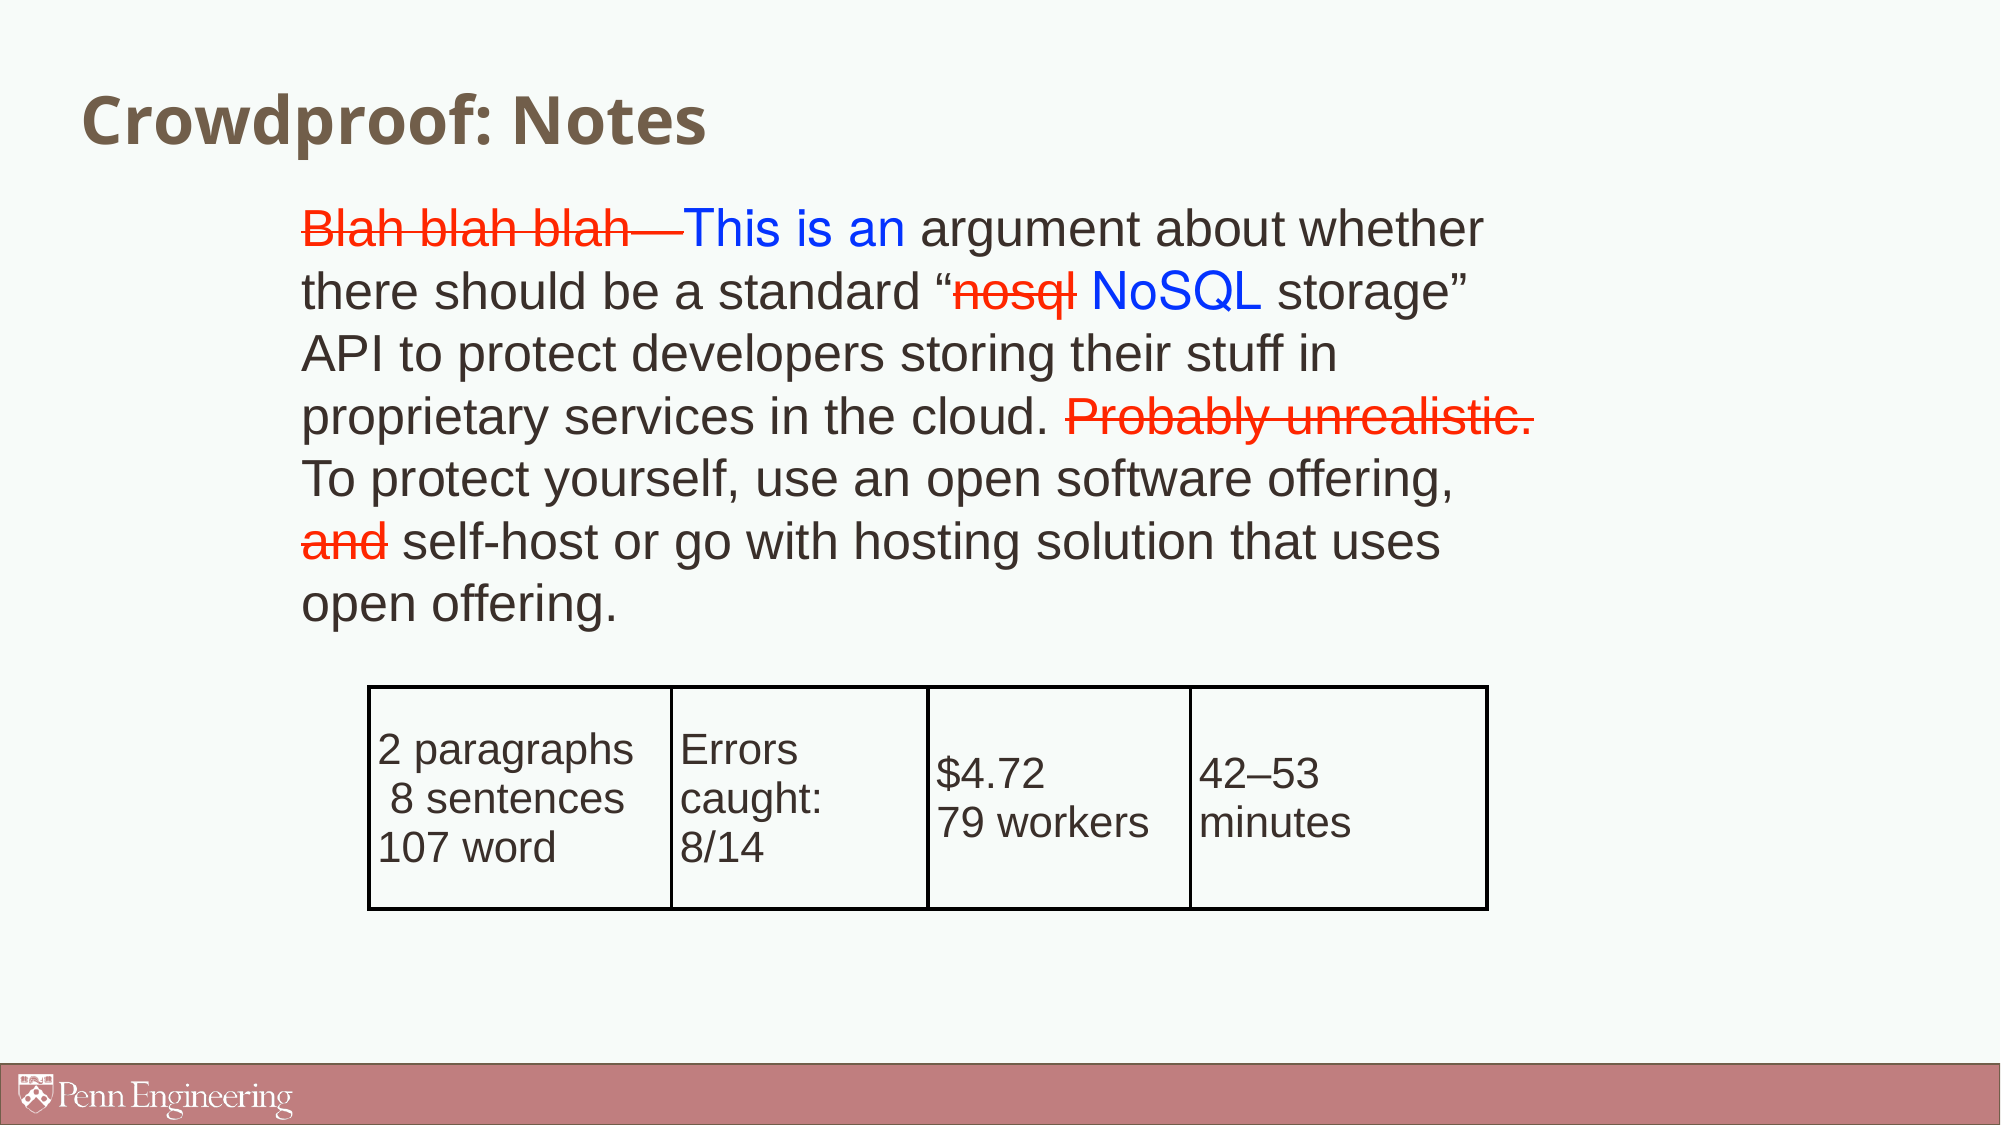

# Crowdproof: Notes
Blah blah blah—This is an argument about whether there should be a standard “nosql NoSQL storage” API to protect developers storing their stuff in proprietary services in the cloud. Probably unrealistic. To protect yourself, use an open software offering, and self-host or go with hosting solution that uses open offering.
| 2 paragraphs 8 sentences 107 word | Errors caught: 8/14 | $4.72  79 workers | 42–53 minutes |
| --- | --- | --- | --- |